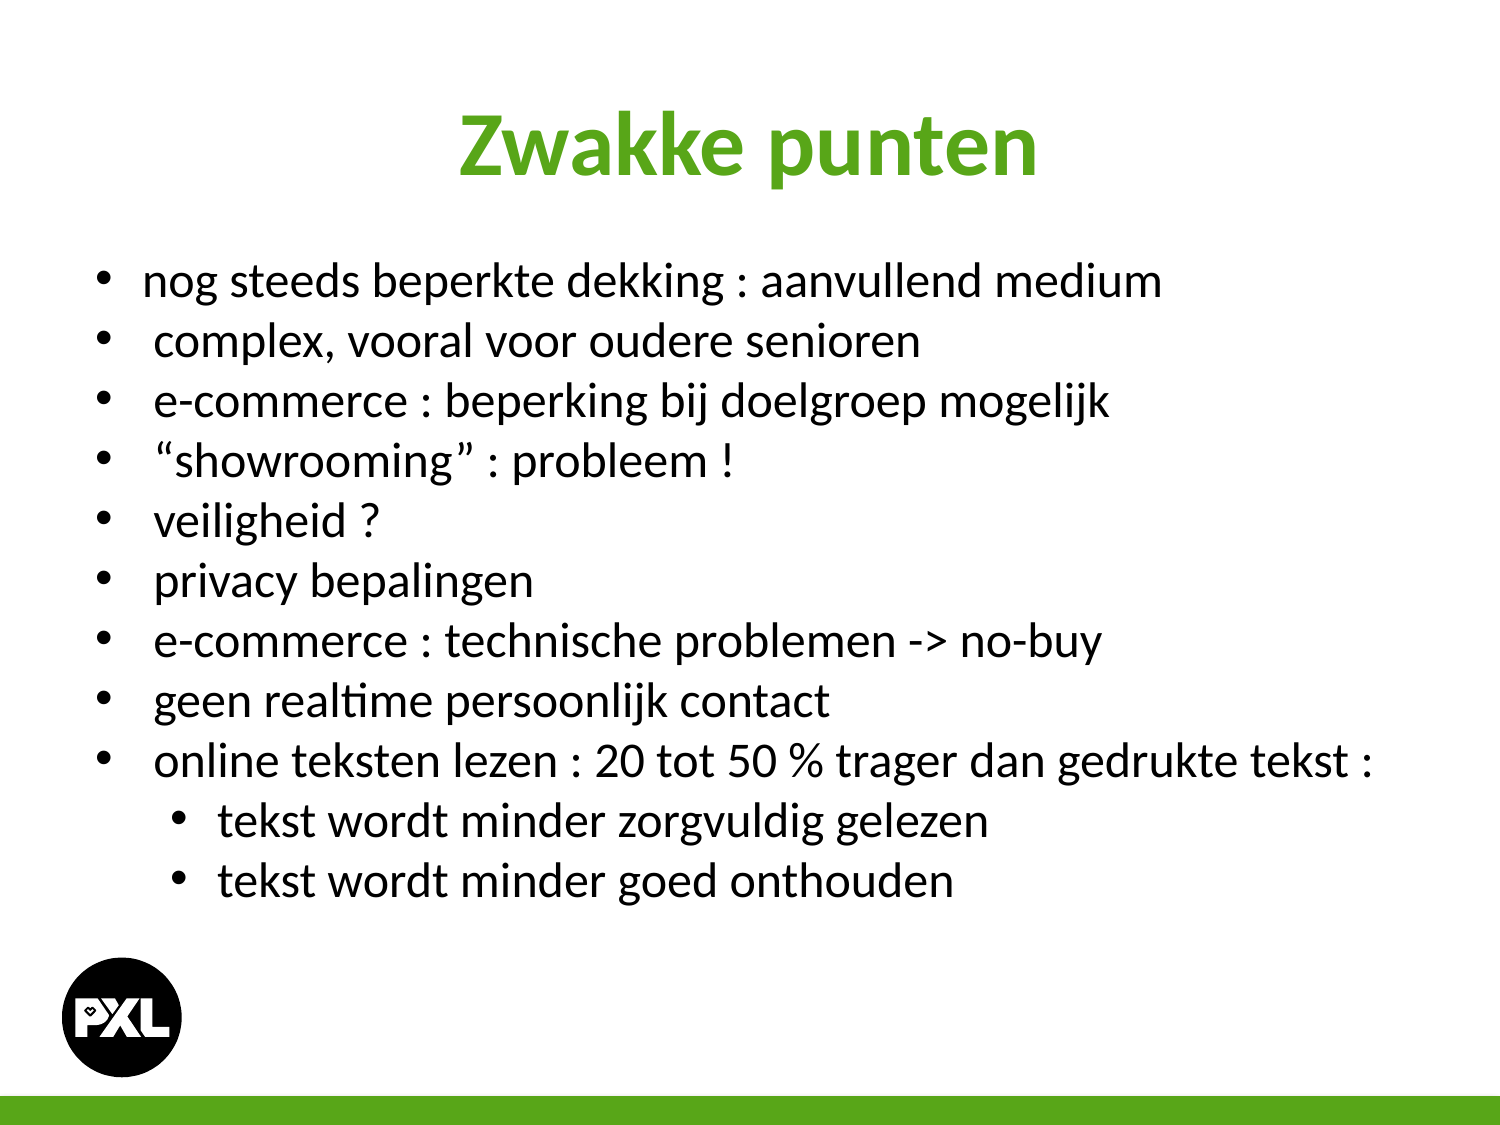

# Zwakke punten
nog steeds beperkte dekking : aanvullend medium
 complex, vooral voor oudere senioren
 e-commerce : beperking bij doelgroep mogelijk
 “showrooming” : probleem !
 veiligheid ?
 privacy bepalingen
 e-commerce : technische problemen -> no-buy
 geen realtime persoonlijk contact
 online teksten lezen : 20 tot 50 % trager dan gedrukte tekst :
tekst wordt minder zorgvuldig gelezen
tekst wordt minder goed onthouden